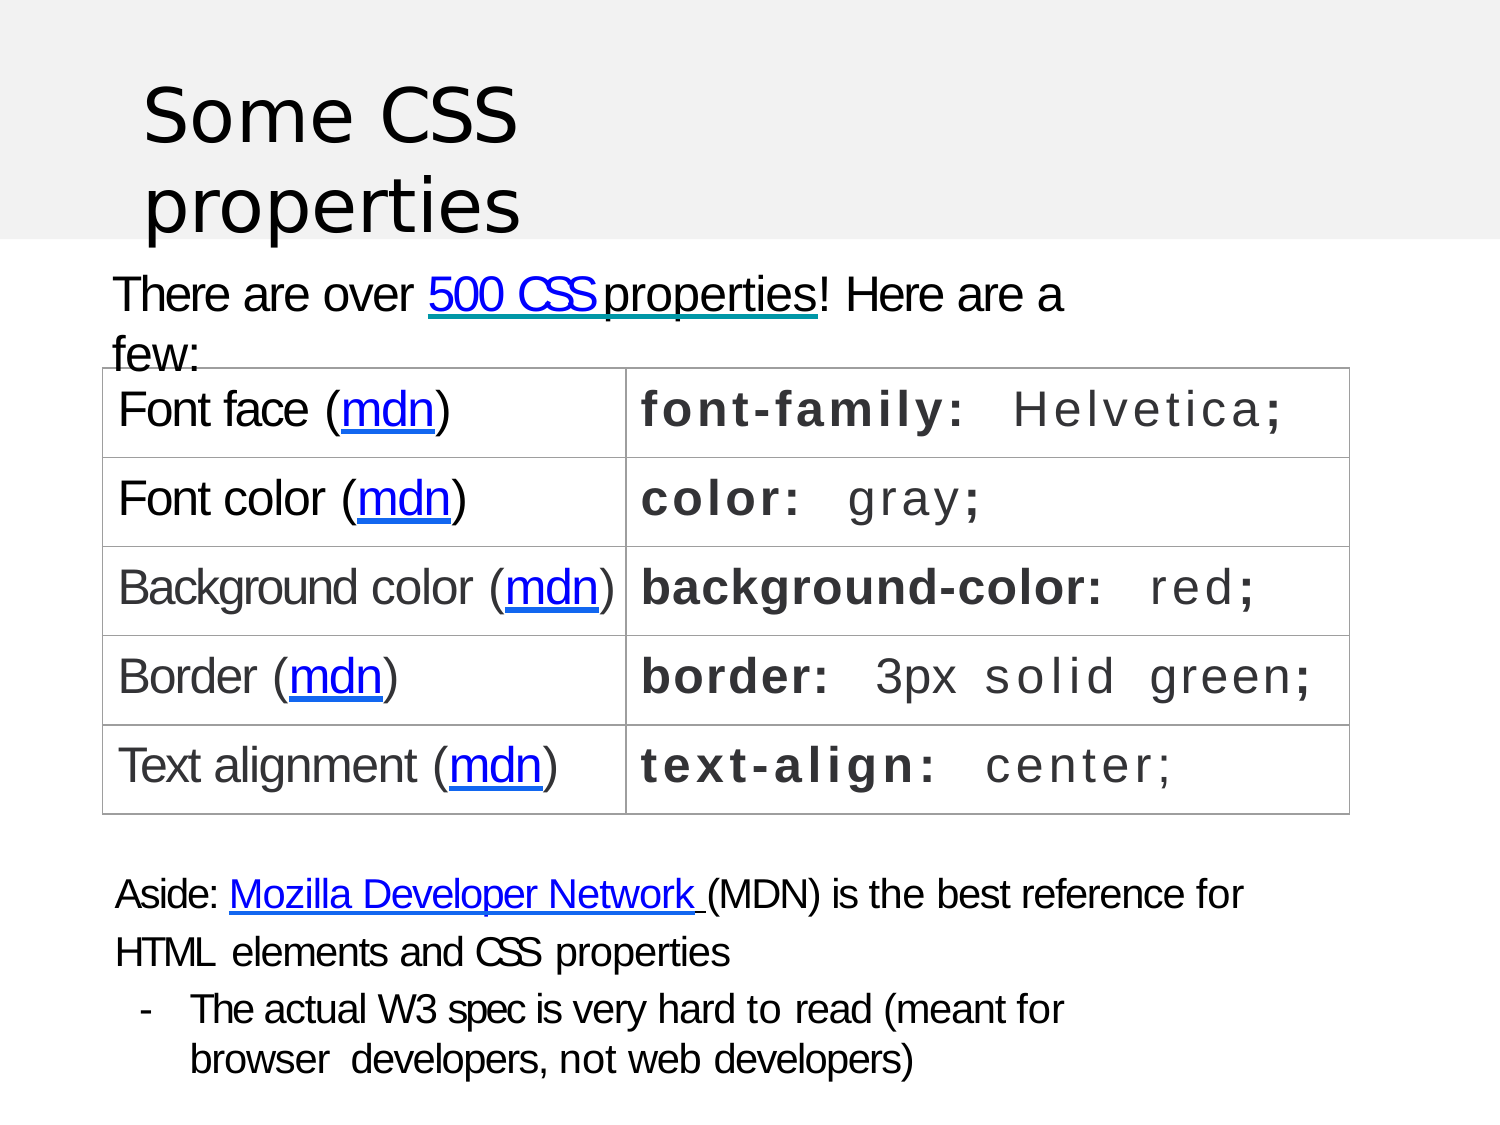

# Some CSS properties
There are over 500 CSS properties! Here are a few:
| Font face (mdn) | font-family: Helvetica; |
| --- | --- |
| Font color (mdn) | color: gray; |
| Background color (mdn) | background-color: red; |
| Border (mdn) | border: 3px solid green; |
| Text alignment (mdn) | text-align: center; |
Aside: Mozilla Developer Network (MDN) is the best reference for HTML  elements and CSS properties
-	The actual W3 spec is very hard to read (meant for browser  developers, not web developers)